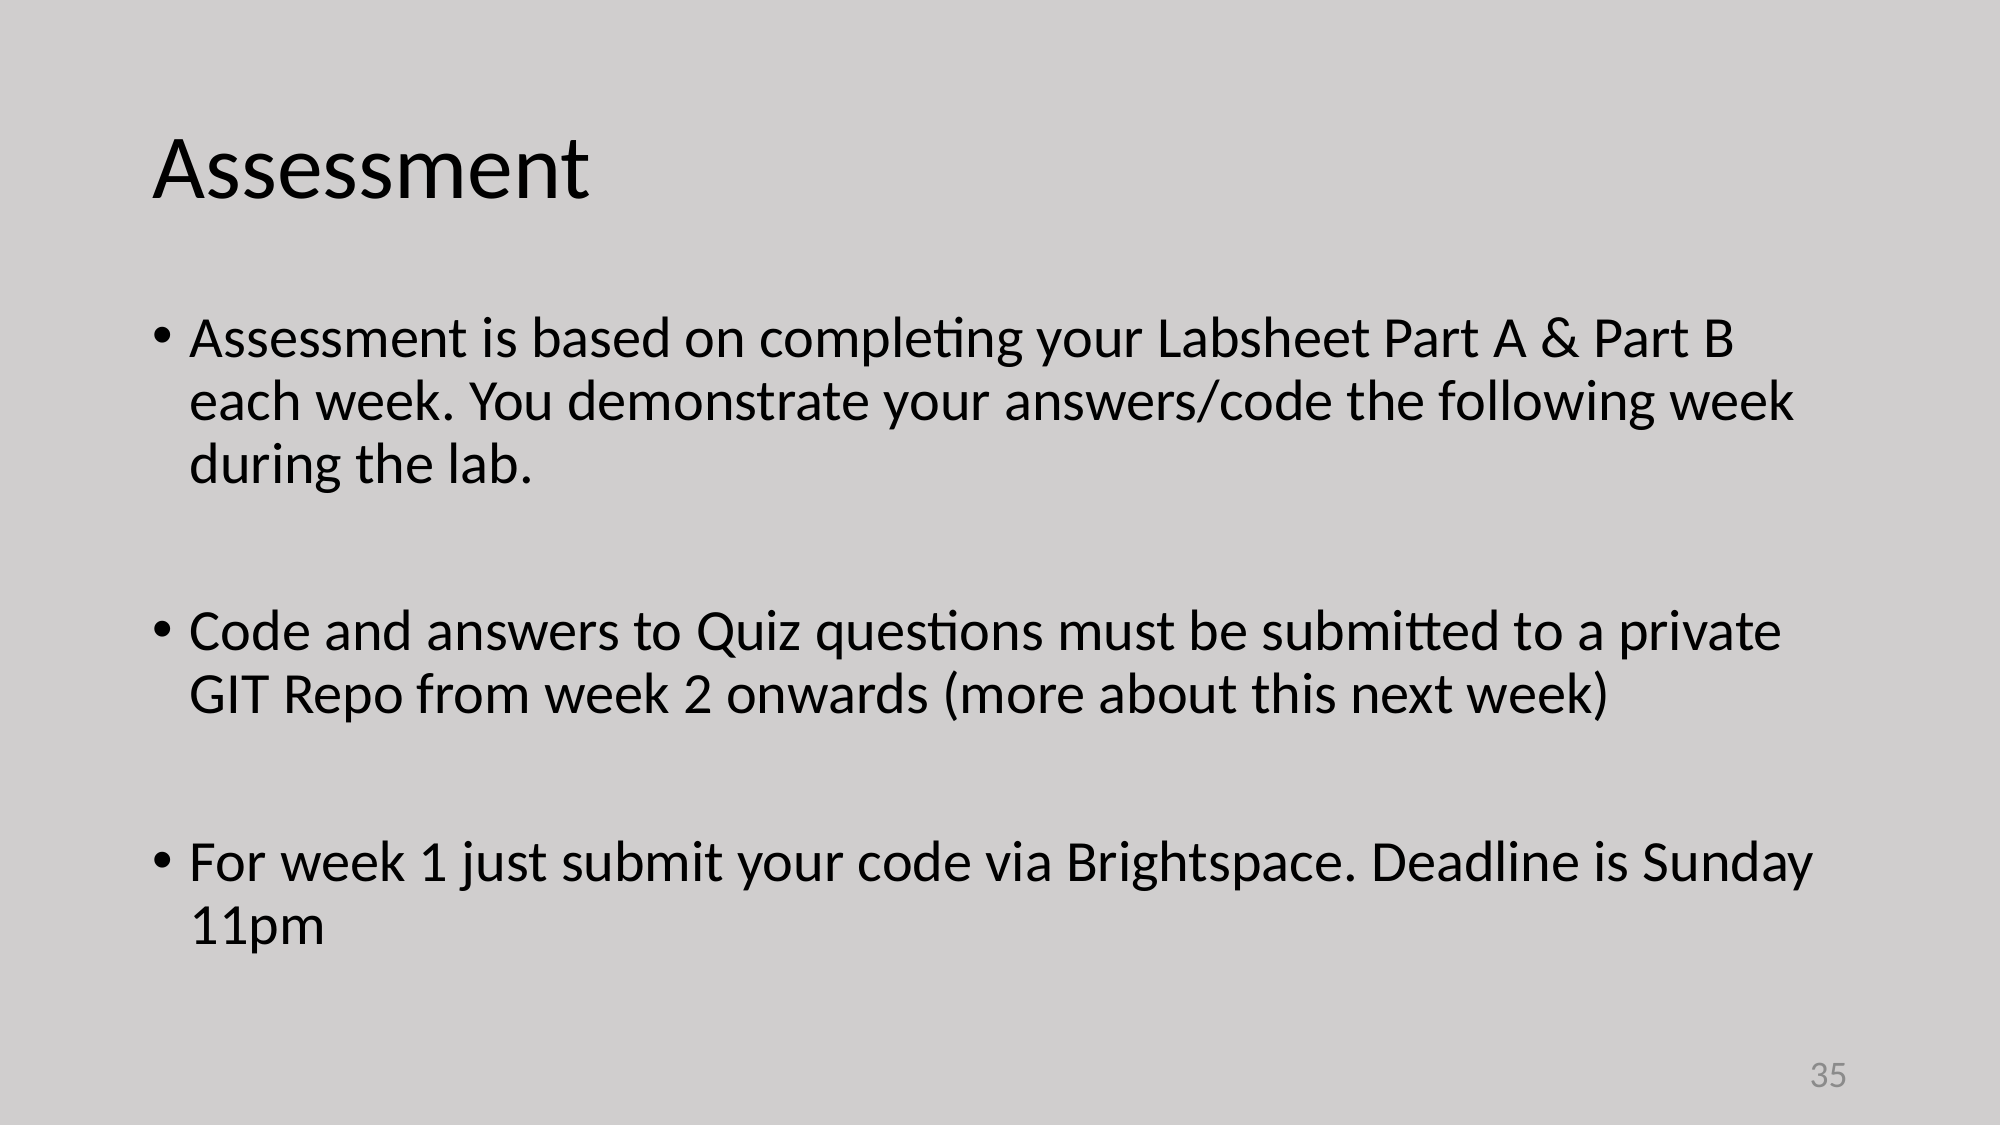

# Assessment
Assessment is based on completing your Labsheet Part A & Part B each week. You demonstrate your answers/code the following week during the lab.

Code and answers to Quiz questions must be submitted to a private GIT Repo from week 2 onwards (more about this next week)

For week 1 just submit your code via Brightspace. Deadline is Sunday 11pm
35